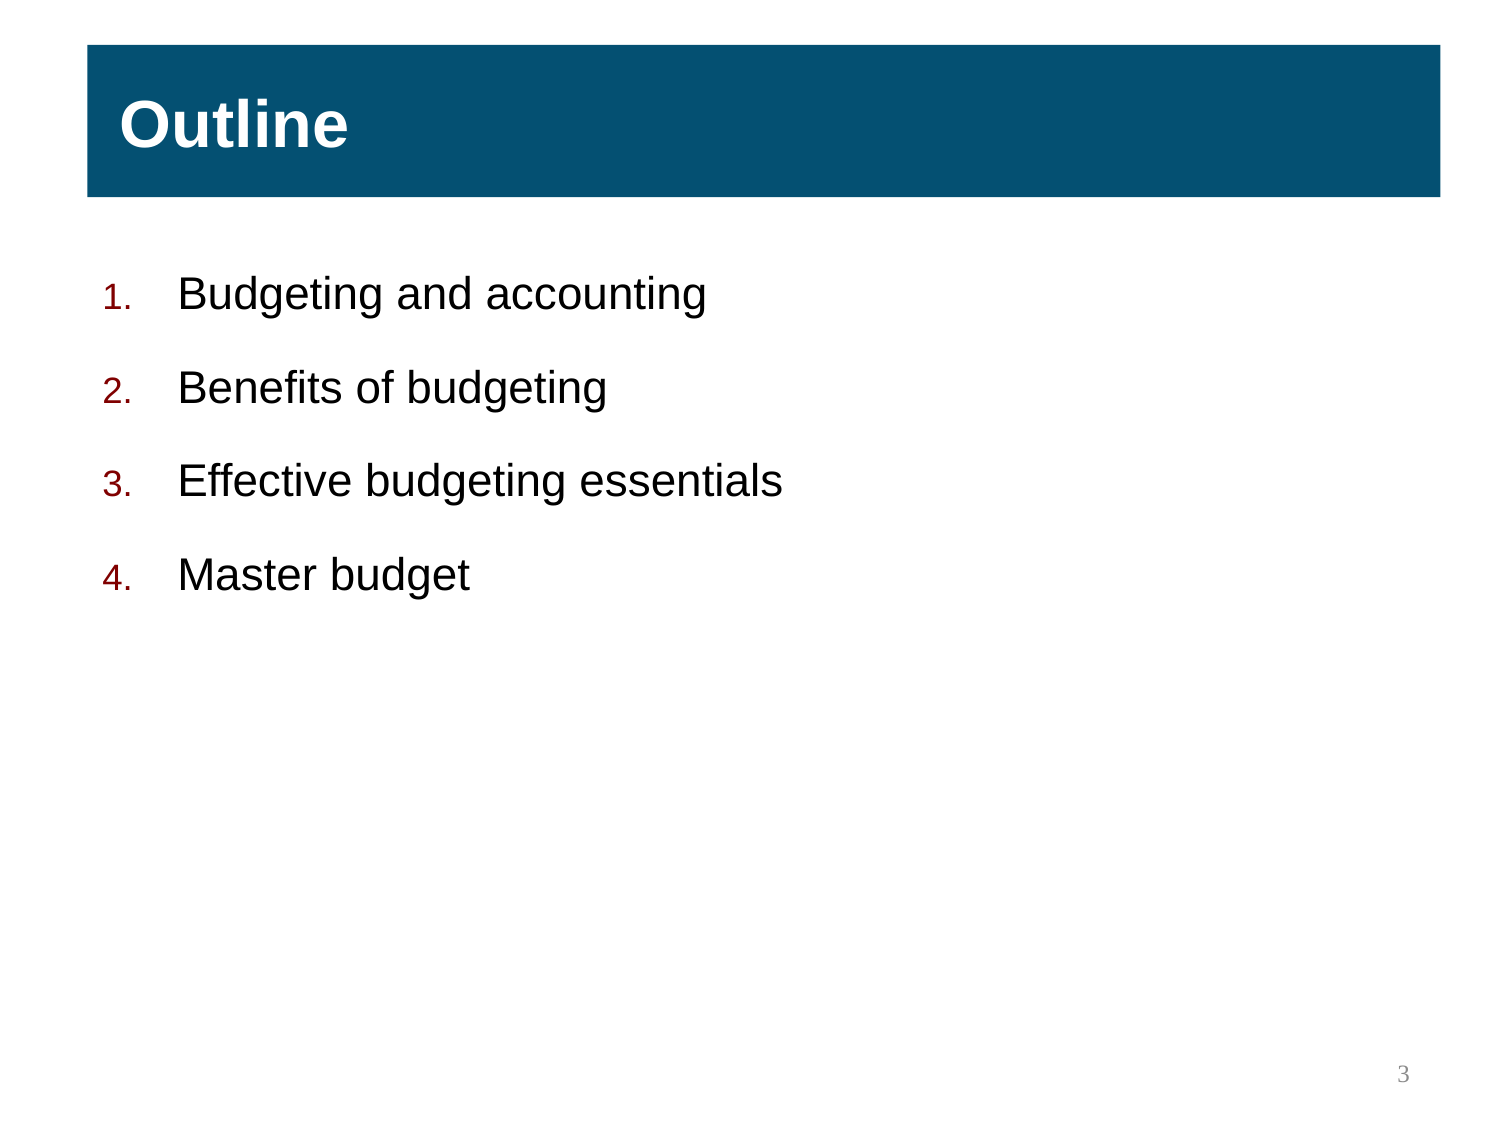

Outline
Budgeting and accounting
Benefits of budgeting
Effective budgeting essentials
Master budget
3